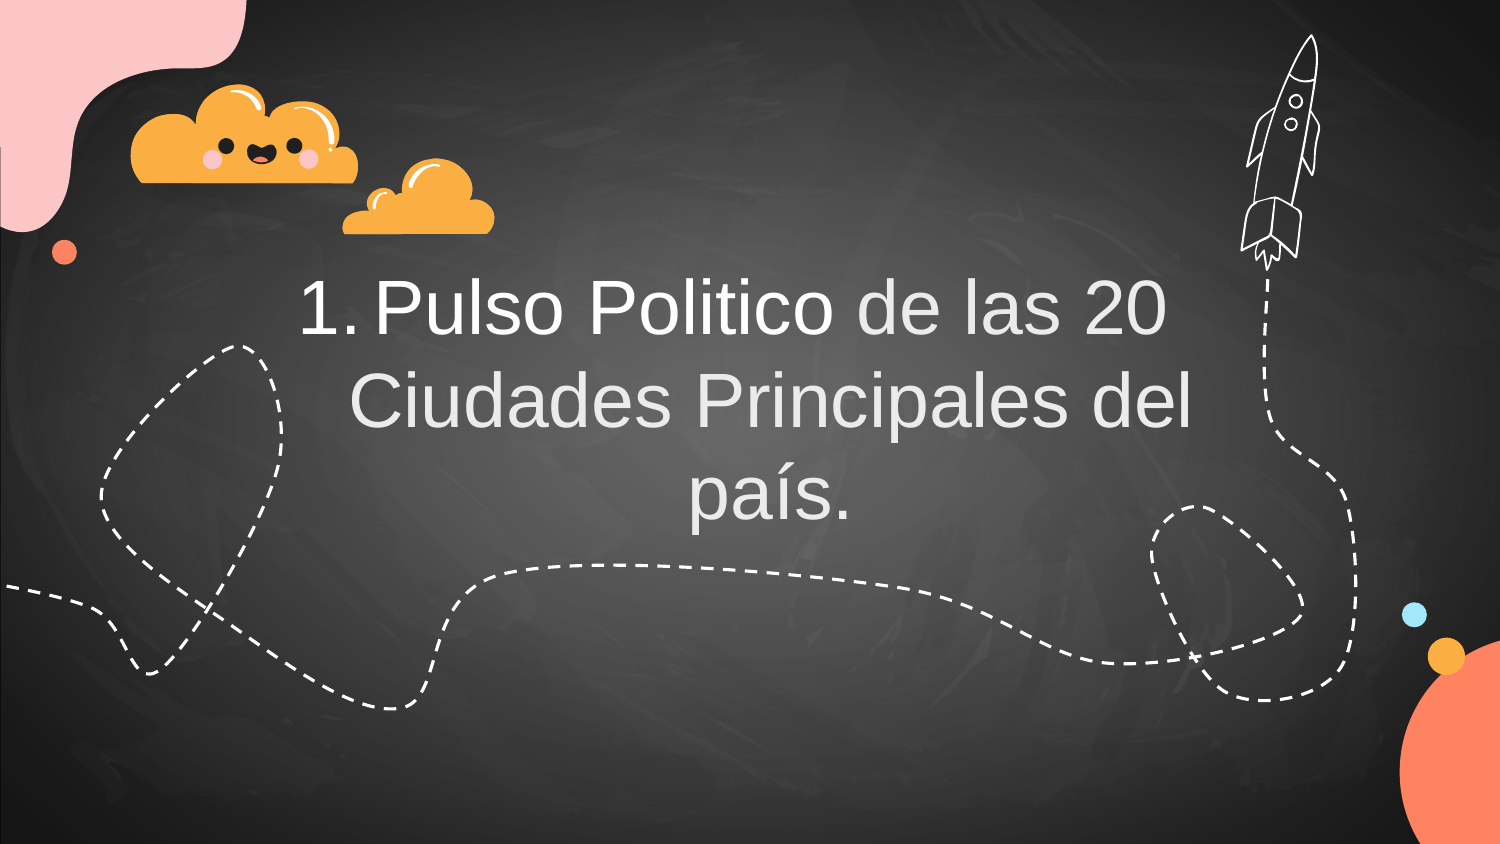

Pulso Politico de las 20 Ciudades Principales del país.